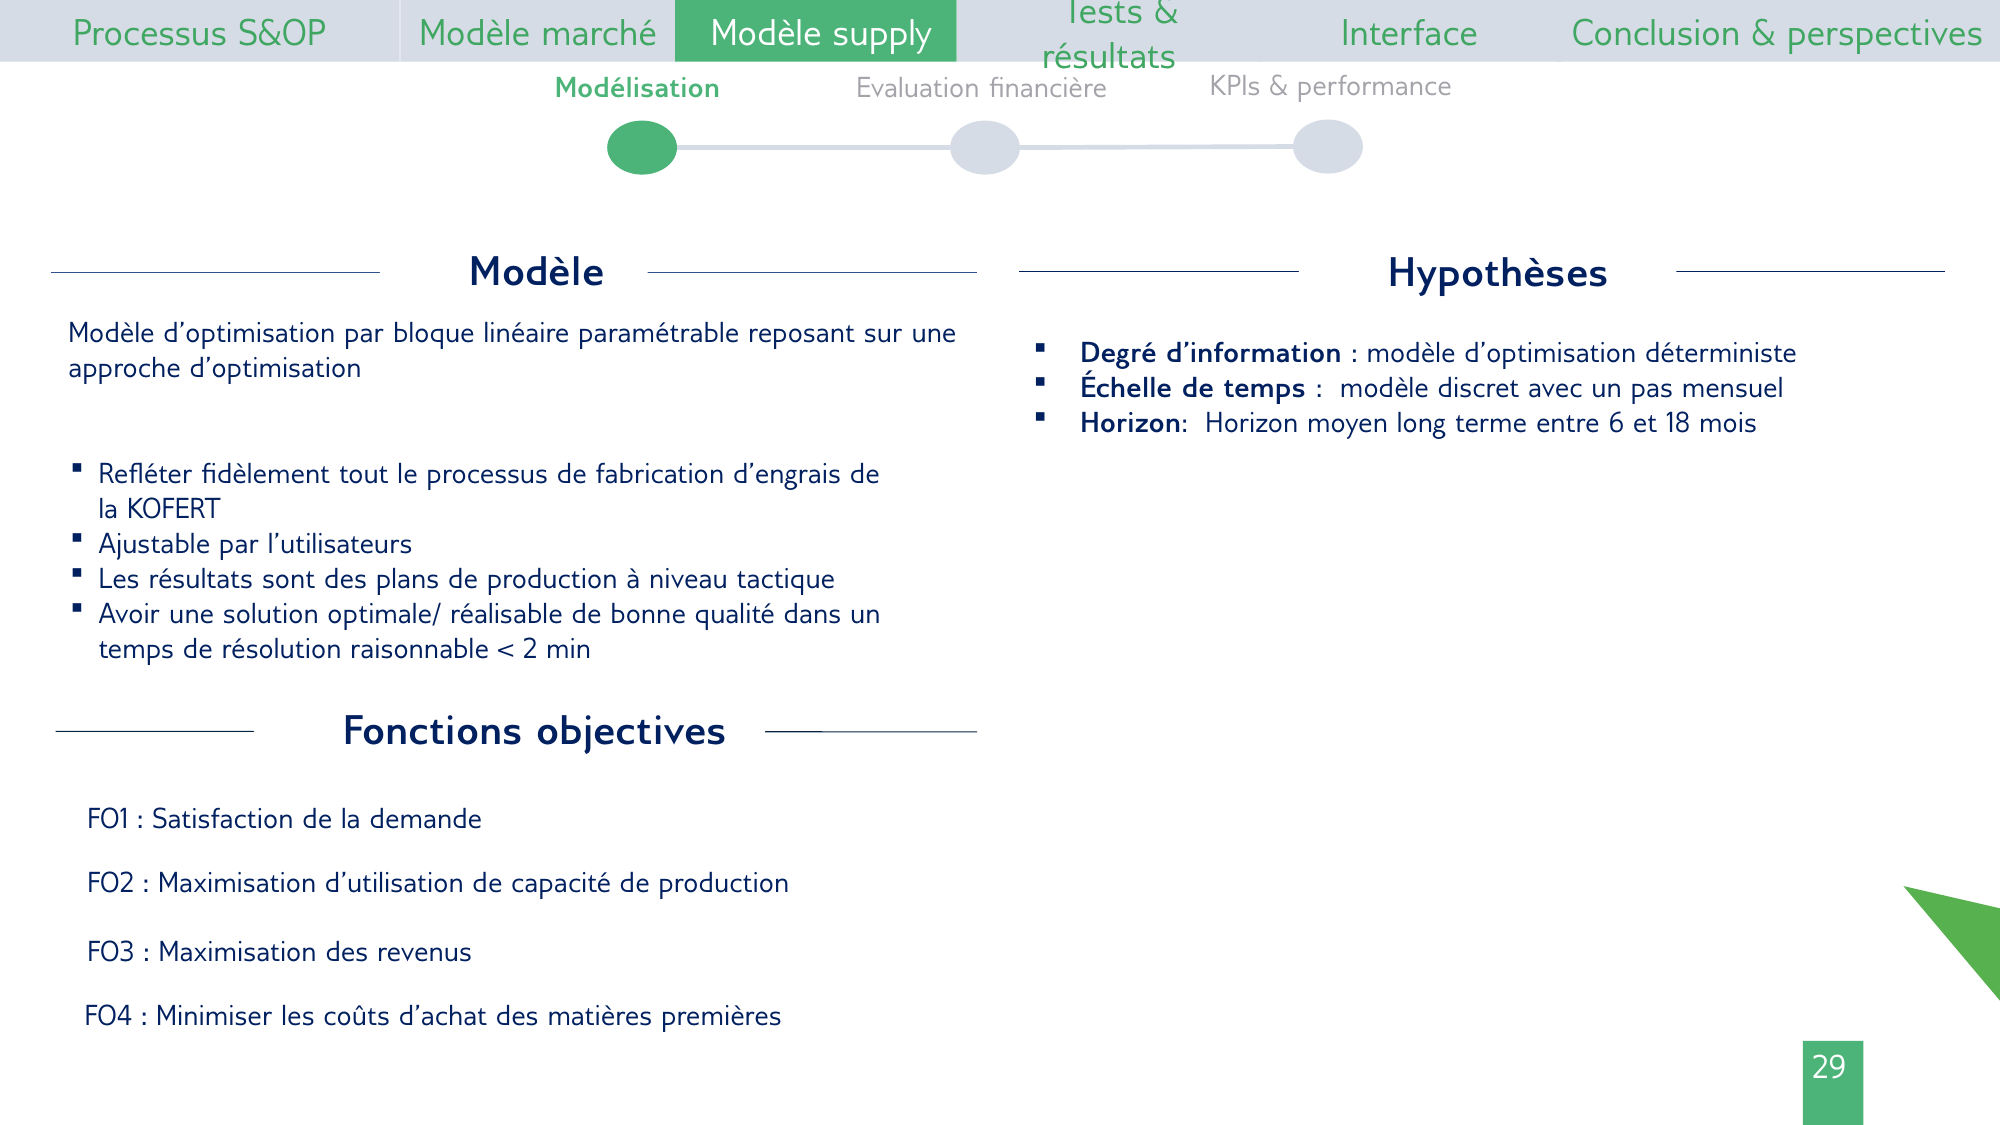

Processus S&OP
Modèle marché
 Modèle supply
  Tests & résultats
Interface
Conclusion & perspectives
KPIs & performance
Modélisation
Evaluation financière

Modèle
Hypothèses
Modèle d’optimisation par bloque linéaire paramétrable reposant sur une approche d’optimisation
Degré d’information : modèle d’optimisation déterministe
Échelle de temps :  modèle discret avec un pas mensuel
Horizon:  Horizon moyen long terme entre 6 et 18 mois

Refléter fidèlement tout le processus de fabrication d’engrais de la KOFERT
Ajustable par l’utilisateurs
Les résultats sont des plans de production à niveau tactique
Avoir une solution optimale/ réalisable de bonne qualité dans un temps de résolution raisonnable < 2 min

Fonctions objectives

FO1 : Satisfaction de la demande
FO2 : Maximisation d’utilisation de capacité de production
FO3 : Maximisation des revenus
FO4 : Minimiser les coûts d’achat des matières premières

29